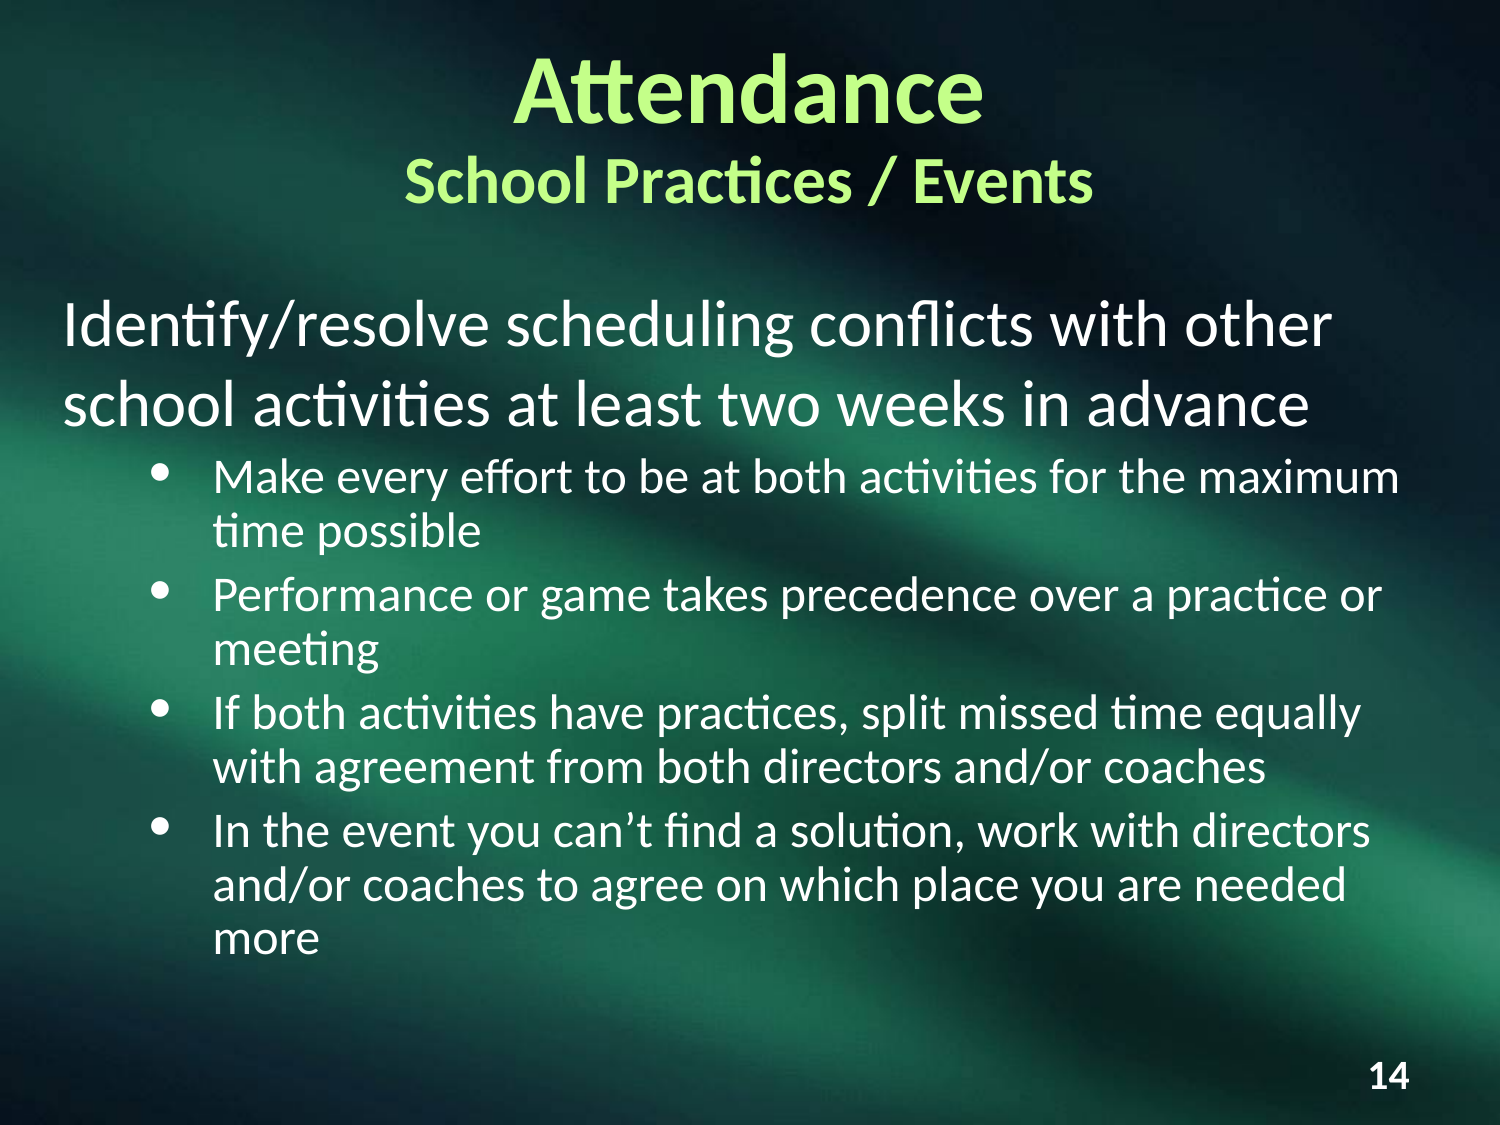

# Attendance School Practices / Events
Identify/resolve scheduling conflicts with other school activities at least two weeks in advance
Make every effort to be at both activities for the maximum time possible
Performance or game takes precedence over a practice or meeting
If both activities have practices, split missed time equally with agreement from both directors and/or coaches
In the event you can’t find a solution, work with directors and/or coaches to agree on which place you are needed more

14